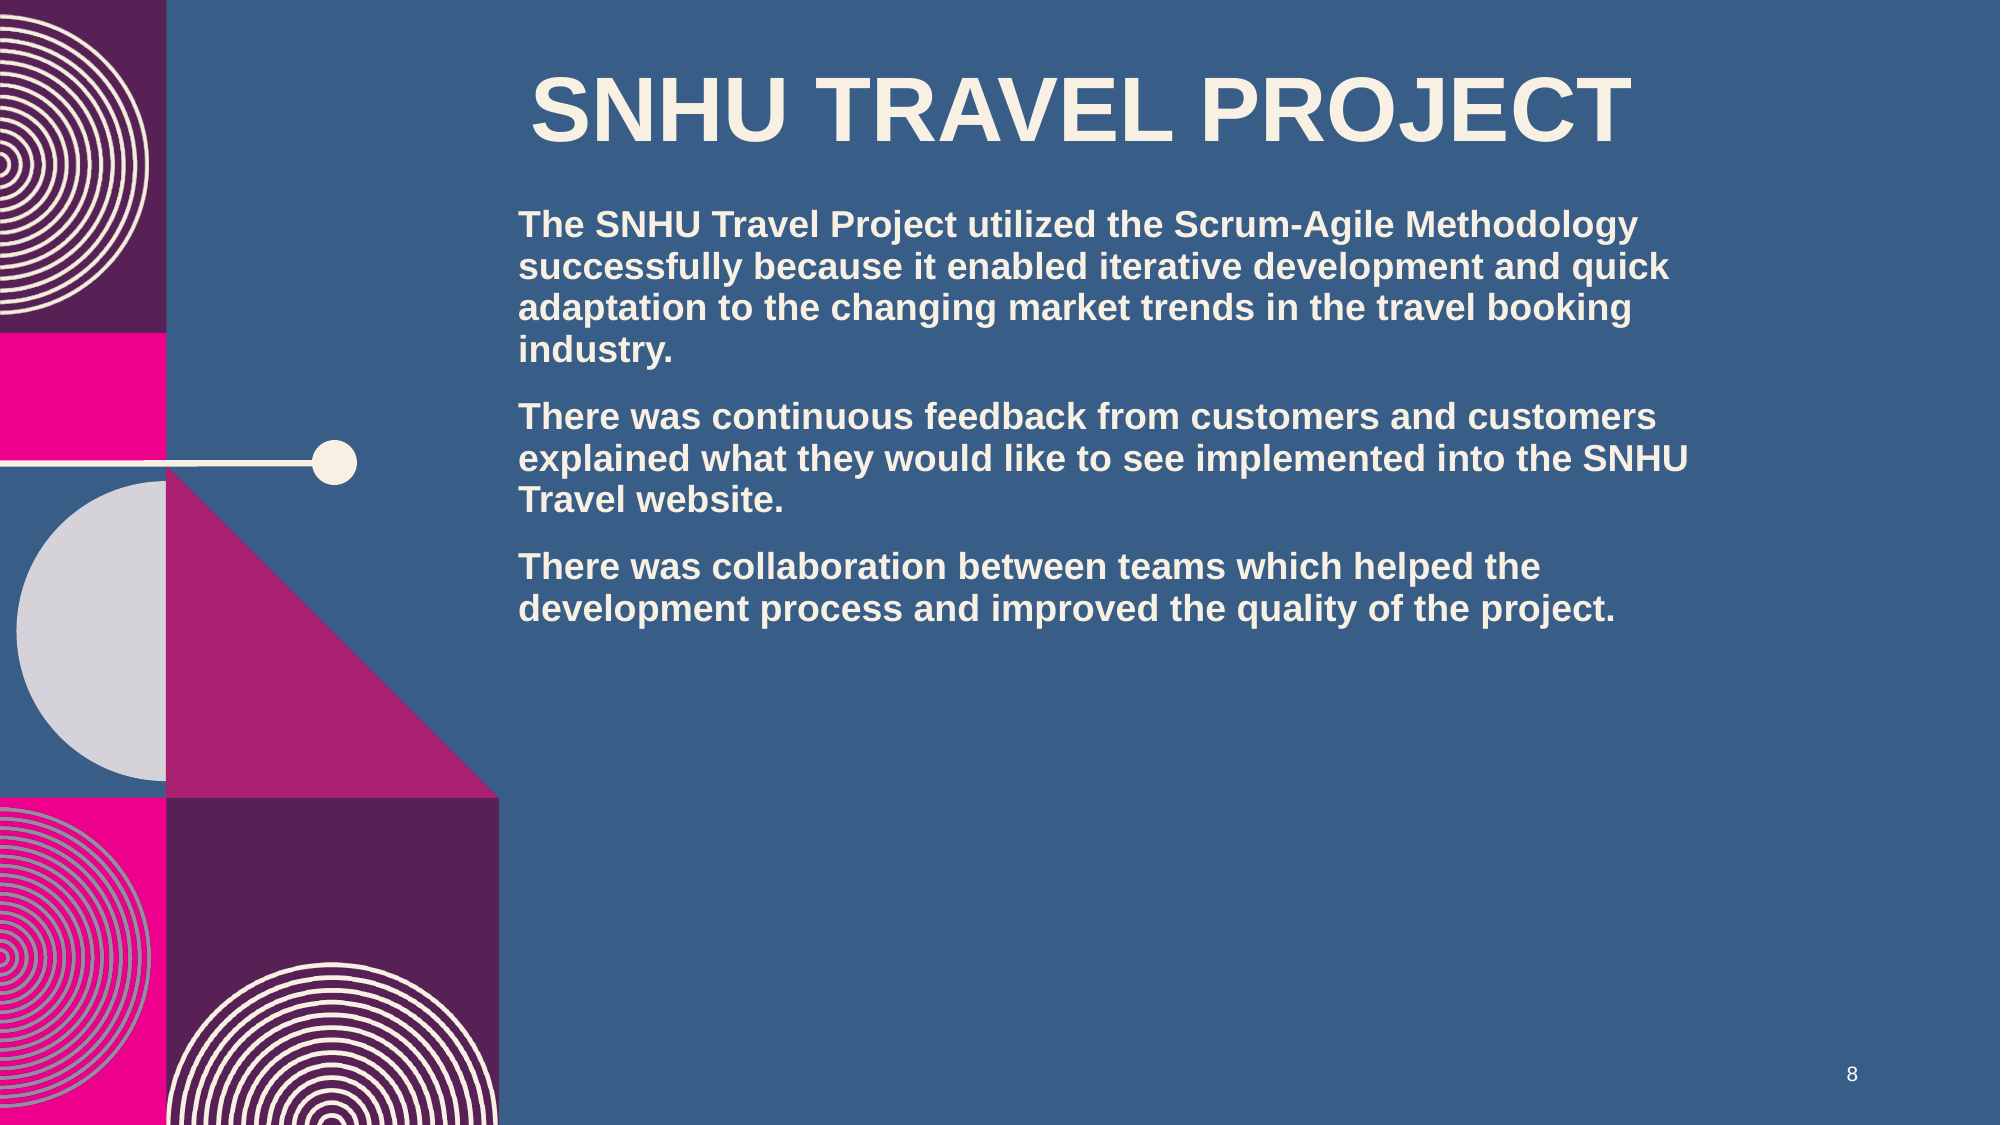

# Snhu travel project
The SNHU Travel Project utilized the Scrum-Agile Methodology successfully because it enabled iterative development and quick adaptation to the changing market trends in the travel booking industry.
There was continuous feedback from customers and customers explained what they would like to see implemented into the SNHU Travel website.
There was collaboration between teams which helped the development process and improved the quality of the project.

8